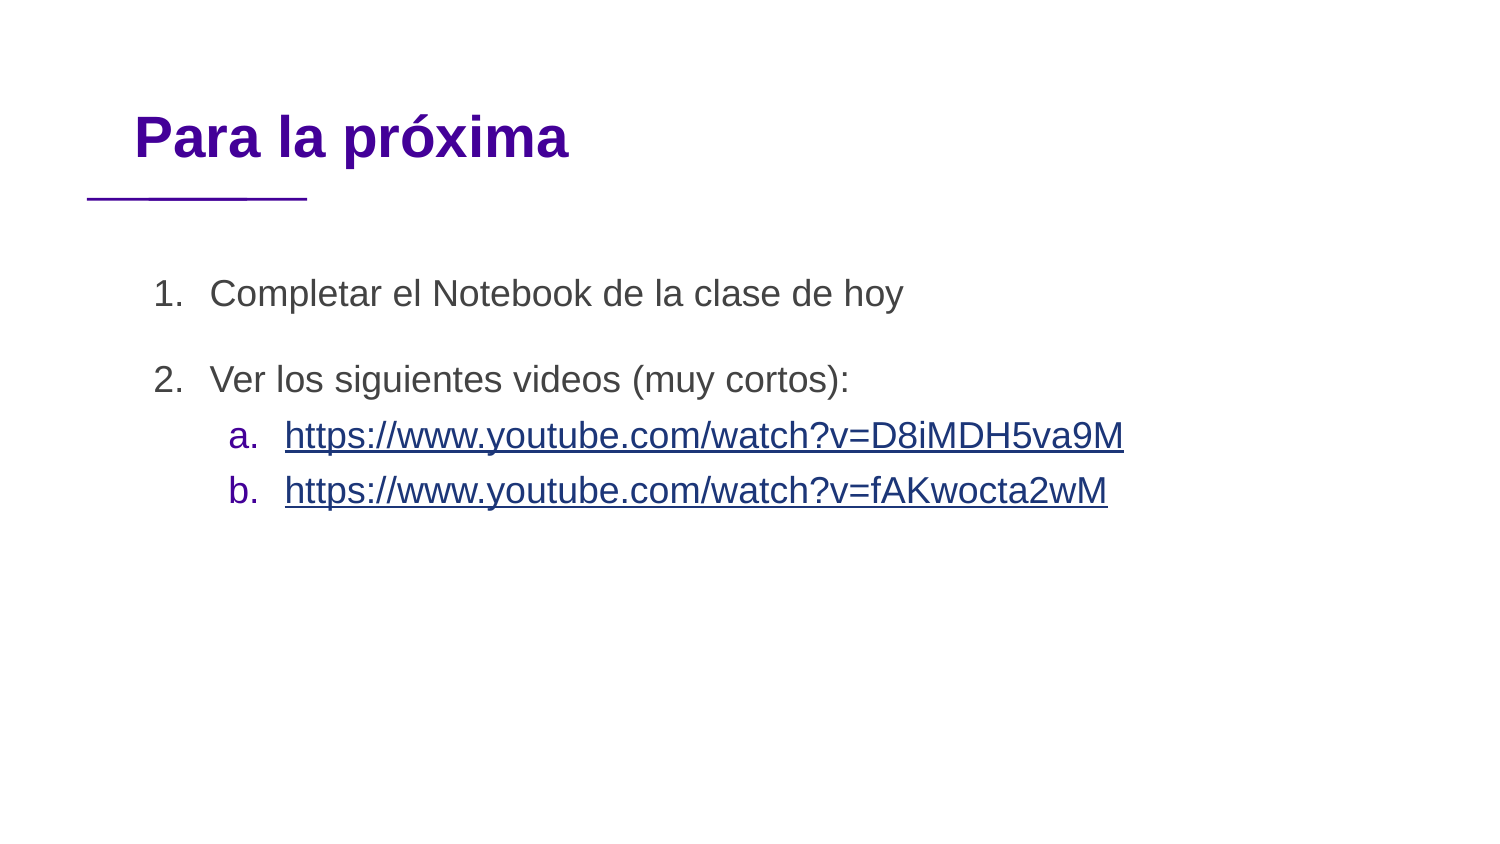

# Para la próxima
Completar el Notebook de la clase de hoy
Ver los siguientes videos (muy cortos):
https://www.youtube.com/watch?v=D8iMDH5va9M
https://www.youtube.com/watch?v=fAKwocta2wM